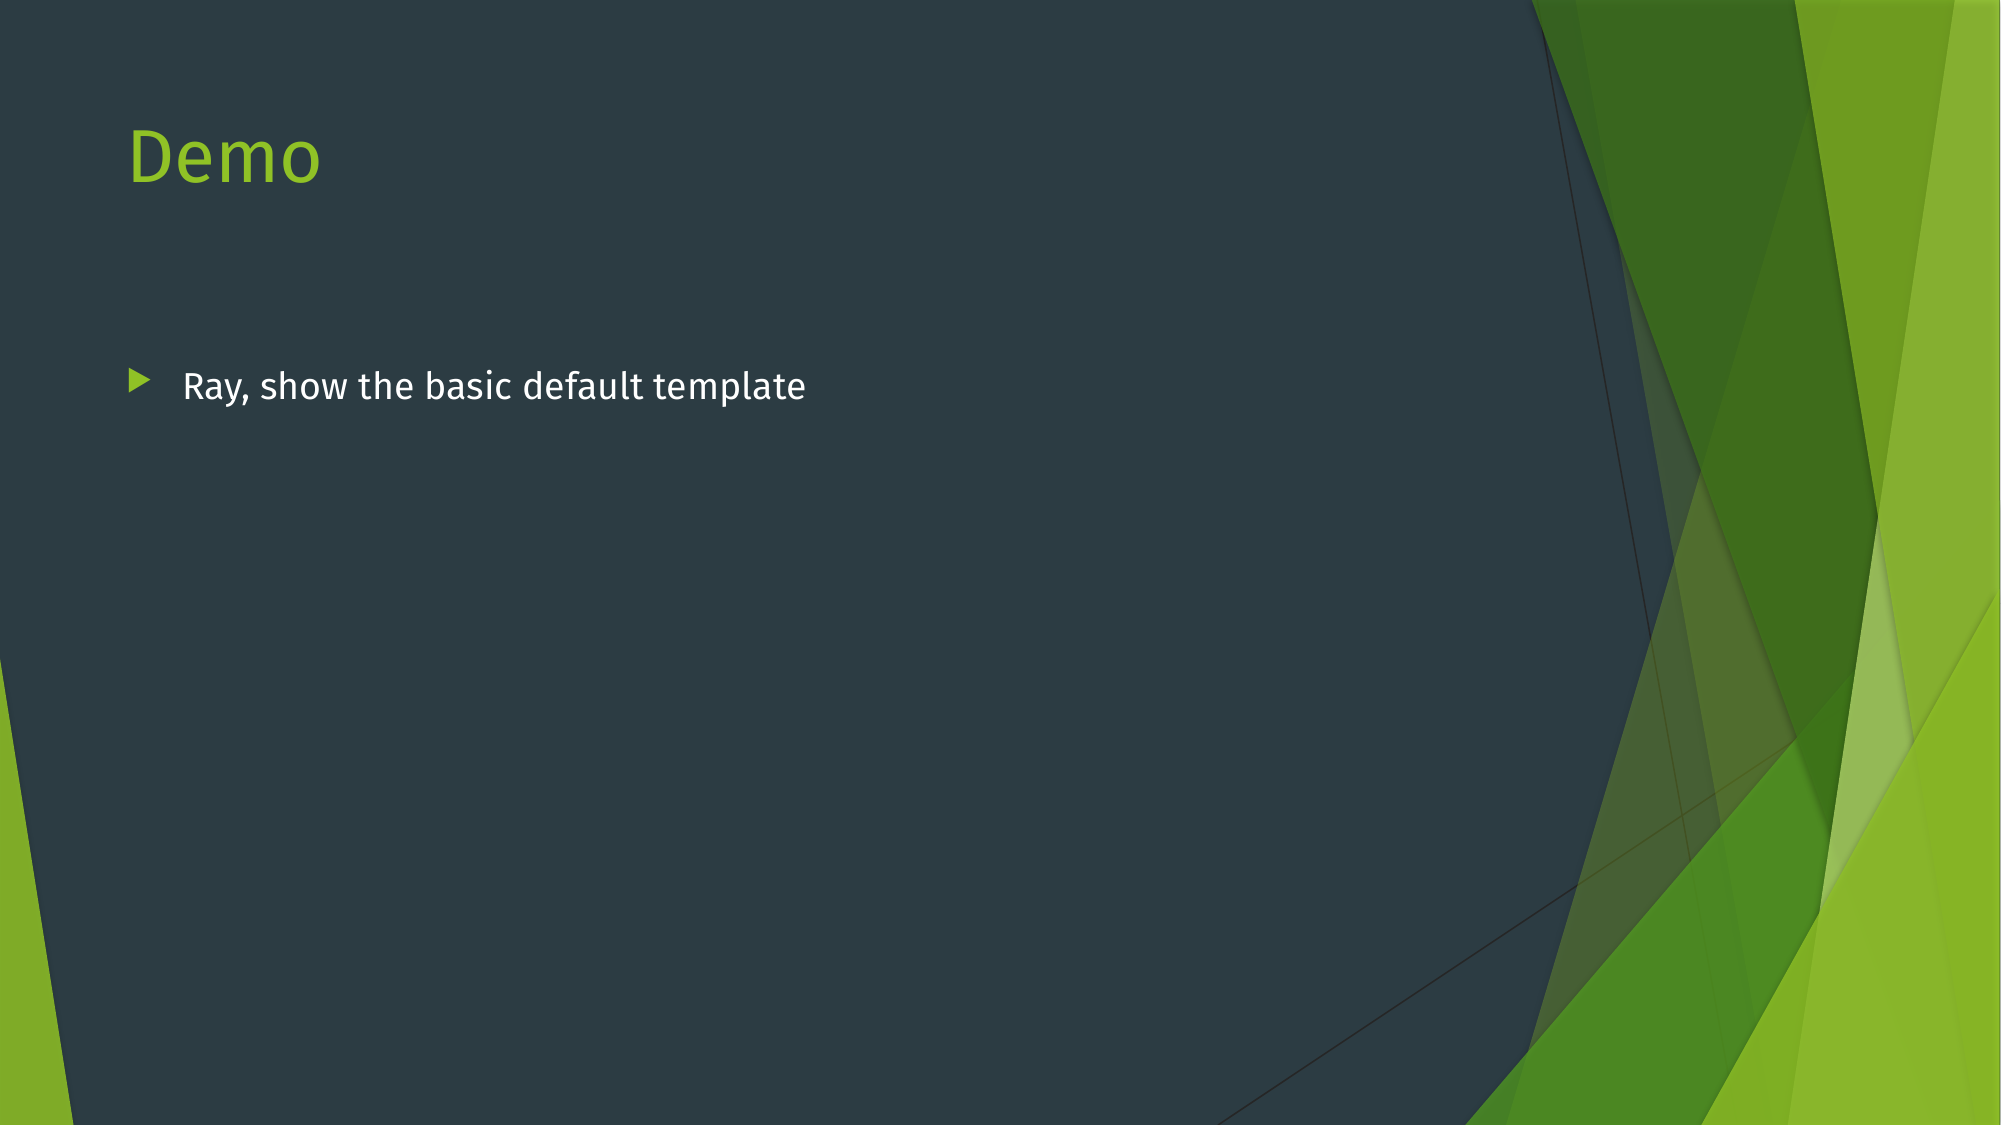

# Demo
Ray, show the basic default template